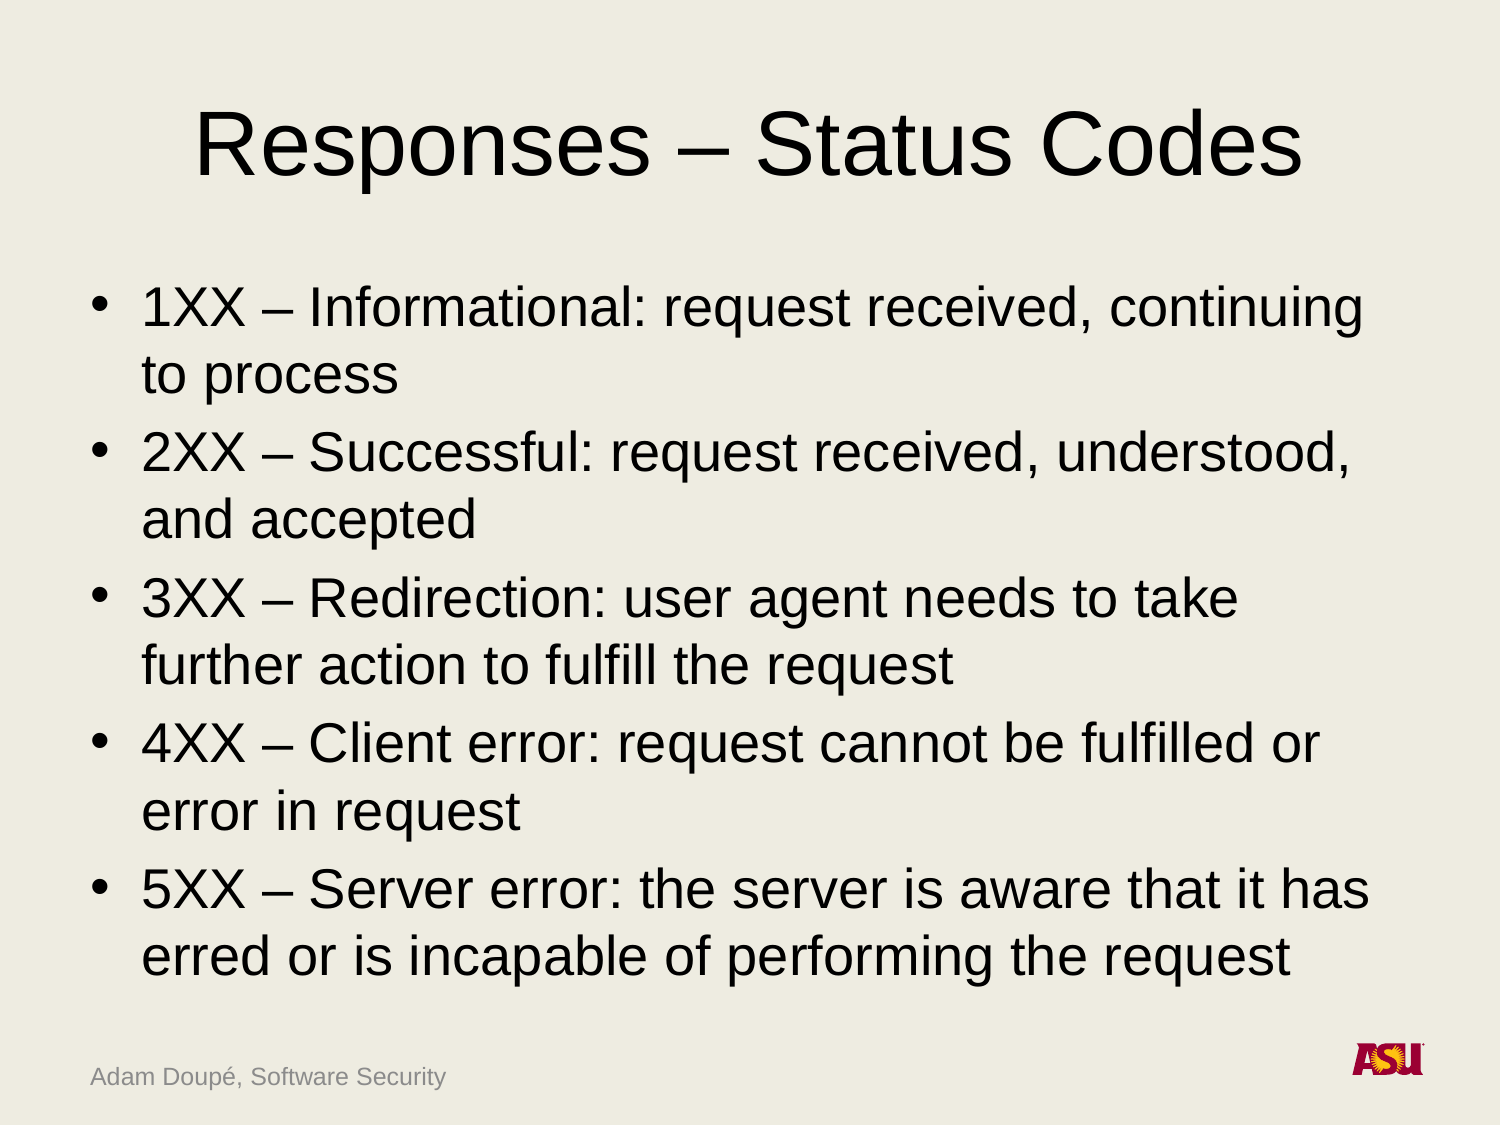

# Responses – Status Codes
1XX – Informational: request received, continuing to process
2XX – Successful: request received, understood, and accepted
3XX – Redirection: user agent needs to take further action to fulfill the request
4XX – Client error: request cannot be fulfilled or error in request
5XX – Server error: the server is aware that it has erred or is incapable of performing the request